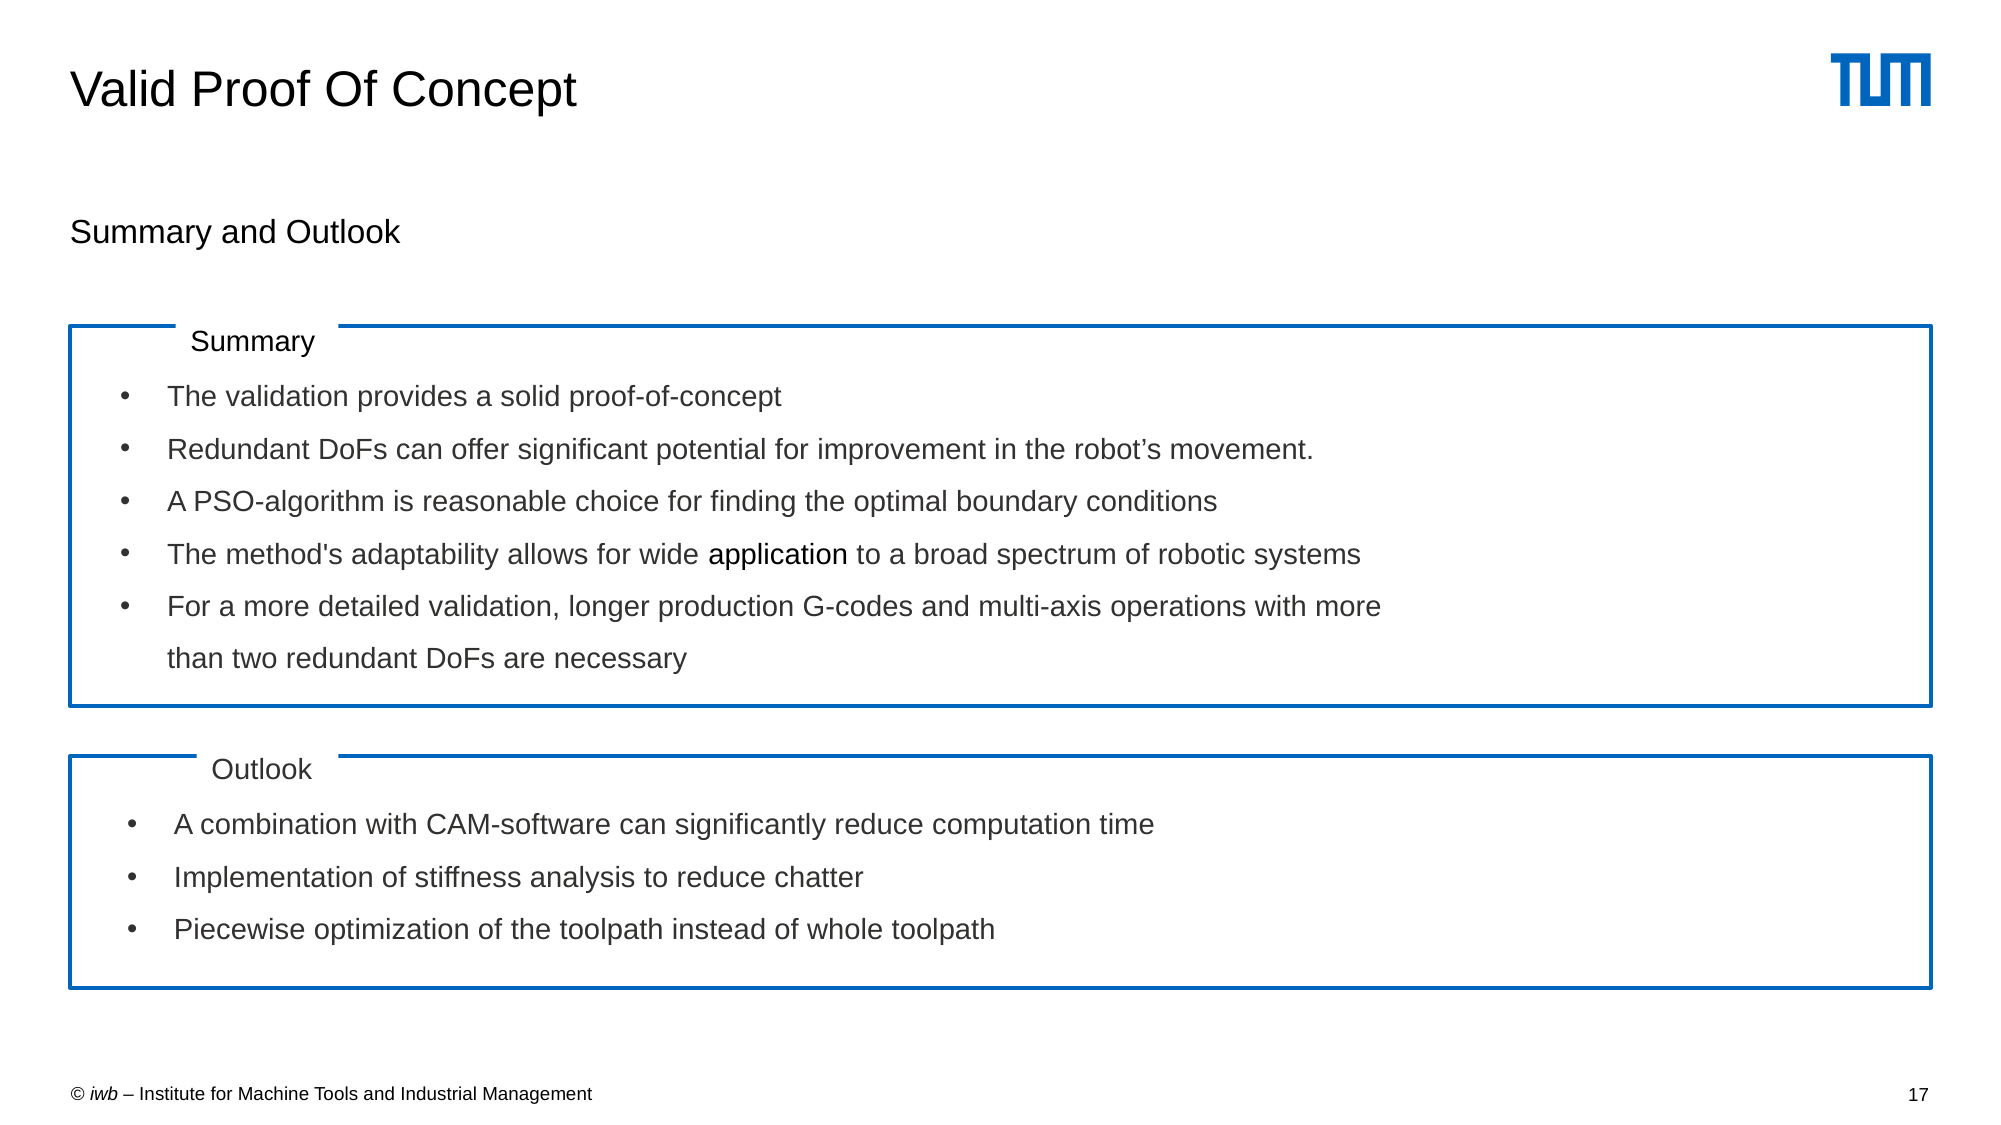

# Valid Proof Of Concept
Summary and Outlook
Summary

The validation provides a solid proof-of-concept
Redundant DoFs can offer significant potential for improvement in the robot’s movement.
A PSO-algorithm is reasonable choice for finding the optimal boundary conditions
The method's adaptability allows for wide application to a broad spectrum of robotic systems
For a more detailed validation, longer production G-codes and multi-axis operations with more
than two redundant DoFs are necessary
Outlook

A combination with CAM-software can significantly reduce computation time
Implementation of stiffness analysis to reduce chatter
Piecewise optimization of the toolpath instead of whole toolpath
17